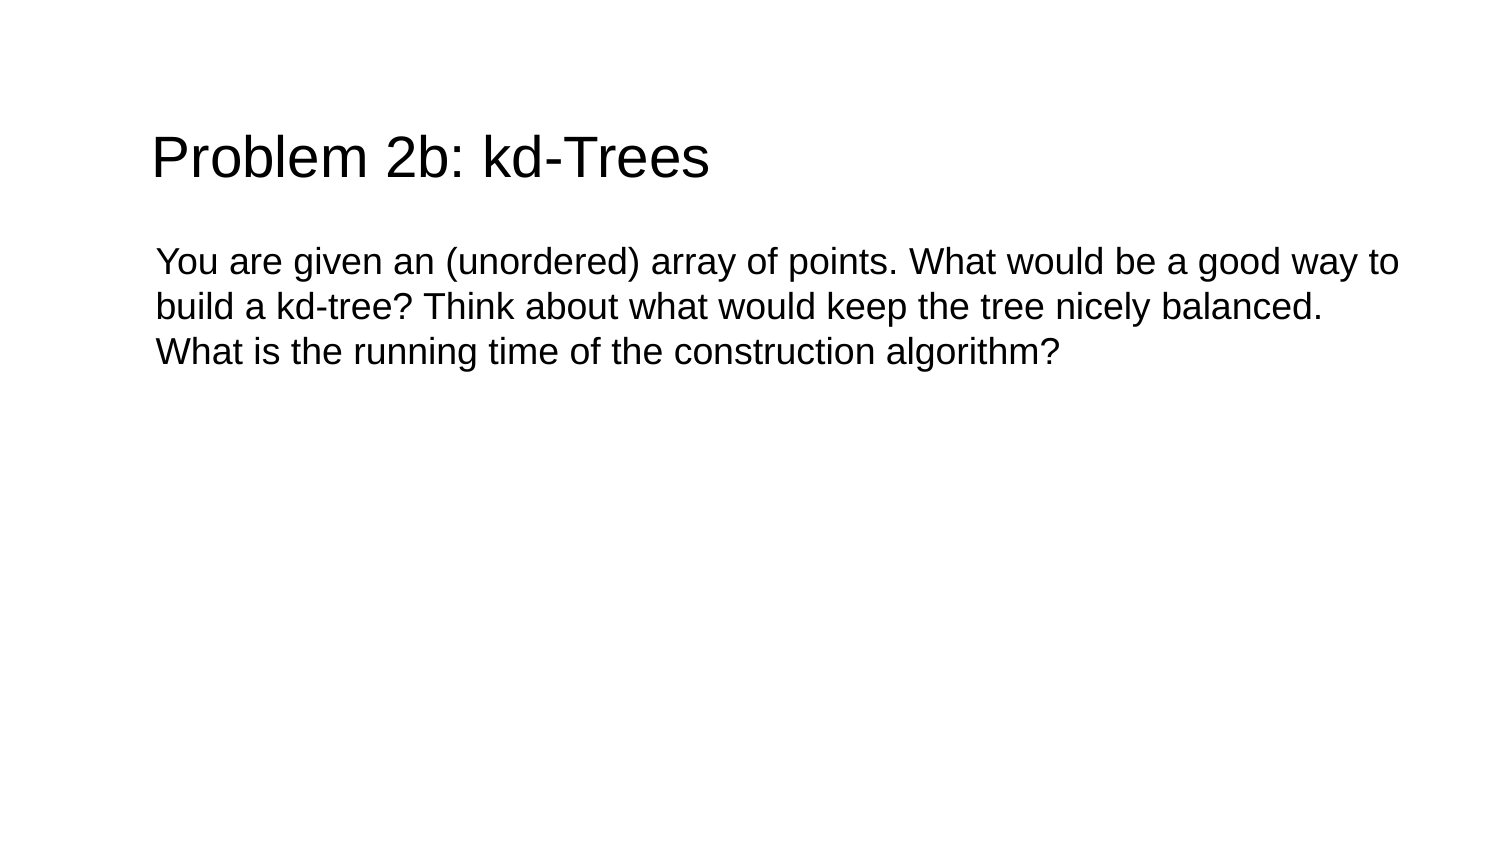

# Problem 2b: kd-Trees
You are given an (unordered) array of points. What would be a good way to build a kd-tree? Think about what would keep the tree nicely balanced. What is the running time of the construction algorithm?